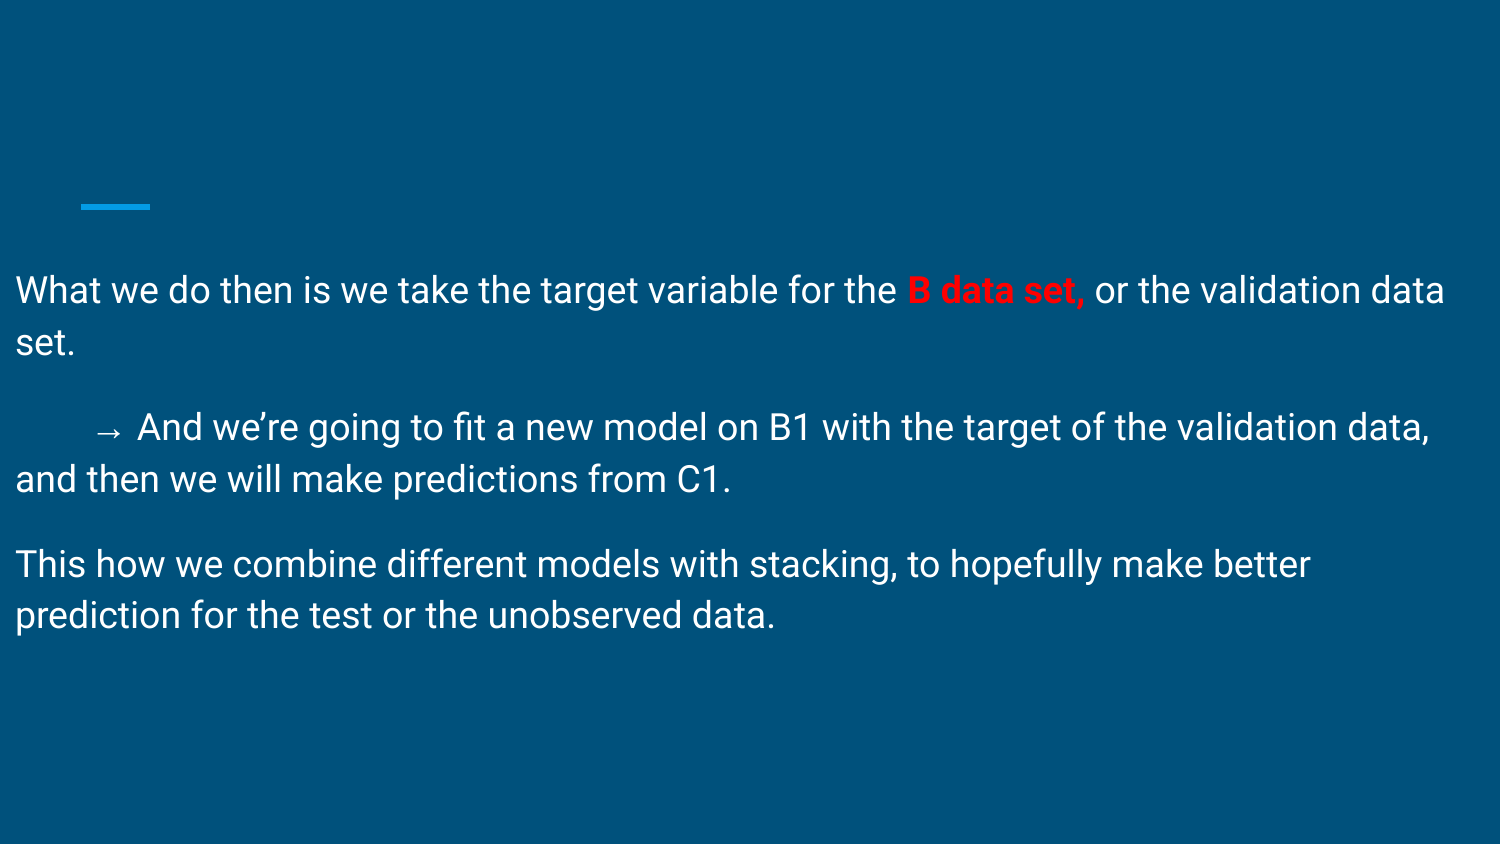

#
What we do then is we take the target variable for the B data set, or the validation data set.
→ And we’re going to fit a new model on B1 with the target of the validation data, and then we will make predictions from C1.
This how we combine different models with stacking, to hopefully make better prediction for the test or the unobserved data.